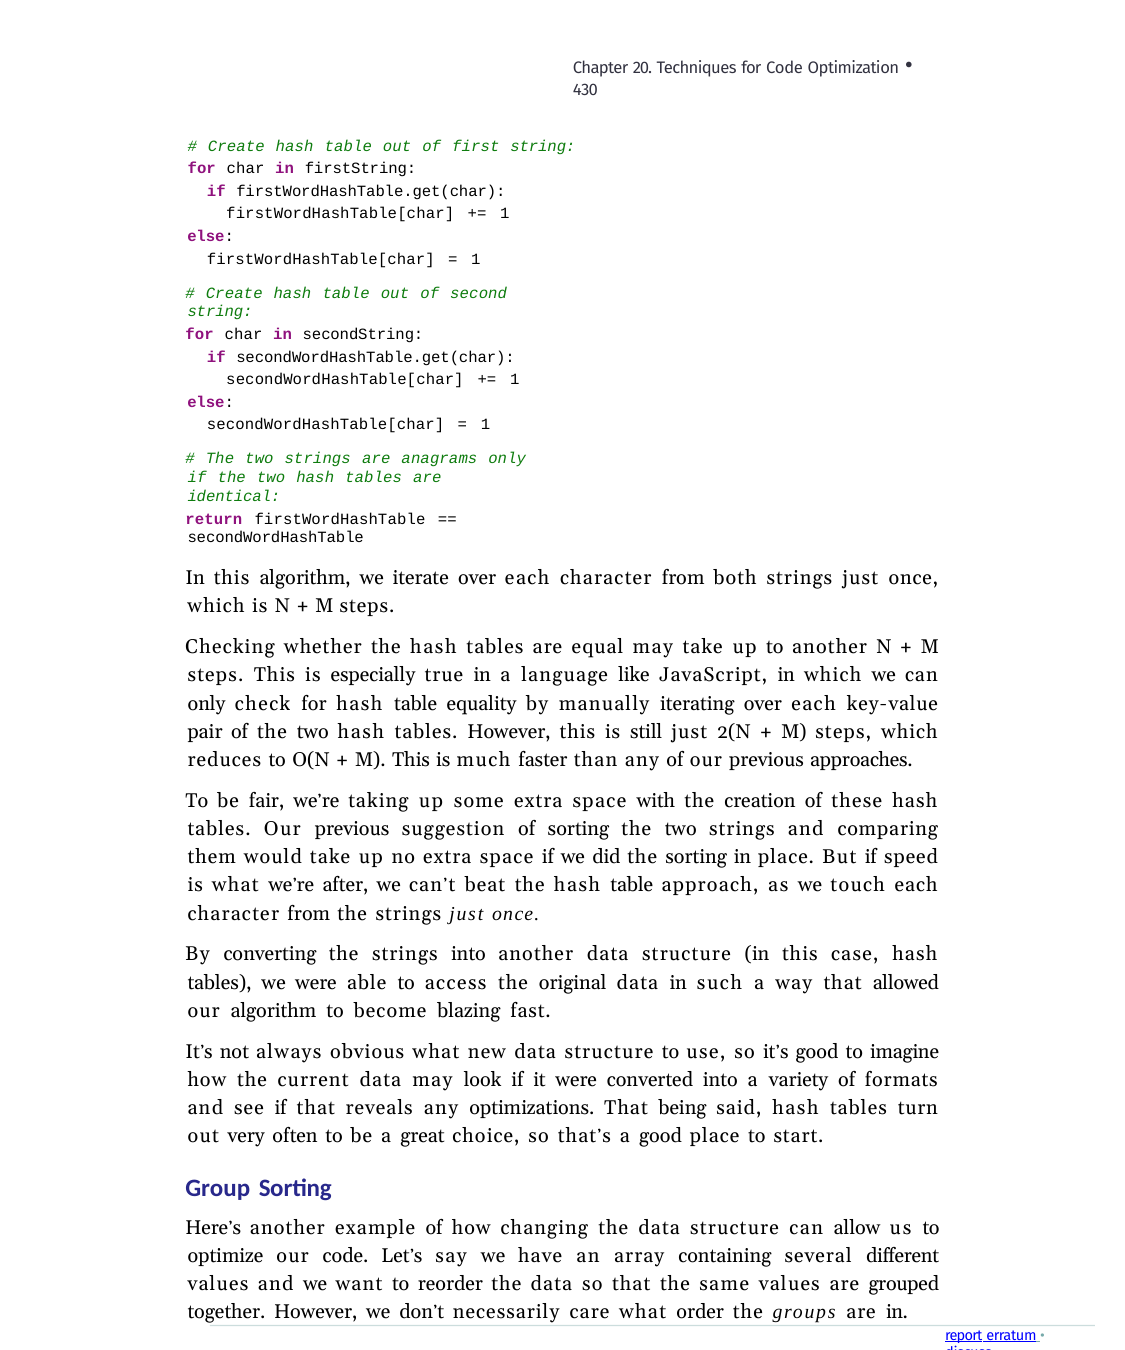

Chapter 20. Techniques for Code Optimization • 430

# Create hash table out of first string:
for char in firstString:
if firstWordHashTable.get(char): firstWordHashTable[char] += 1
else:
firstWordHashTable[char] = 1
# Create hash table out of second string:
for char in secondString:
if secondWordHashTable.get(char): secondWordHashTable[char] += 1
else:
secondWordHashTable[char] = 1
# The two strings are anagrams only if the two hash tables are identical:
return firstWordHashTable == secondWordHashTable
In this algorithm, we iterate over each character from both strings just once, which is N + M steps.
Checking whether the hash tables are equal may take up to another N + M steps. This is especially true in a language like JavaScript, in which we can only check for hash table equality by manually iterating over each key-value pair of the two hash tables. However, this is still just 2(N + M) steps, which reduces to O(N + M). This is much faster than any of our previous approaches.
To be fair, we’re taking up some extra space with the creation of these hash tables. Our previous suggestion of sorting the two strings and comparing them would take up no extra space if we did the sorting in place. But if speed is what we’re after, we can’t beat the hash table approach, as we touch each character from the strings just once.
By converting the strings into another data structure (in this case, hash tables), we were able to access the original data in such a way that allowed our algorithm to become blazing fast.
It’s not always obvious what new data structure to use, so it’s good to imagine how the current data may look if it were converted into a variety of formats and see if that reveals any optimizations. That being said, hash tables turn out very often to be a great choice, so that’s a good place to start.

Group Sorting
Here’s another example of how changing the data structure can allow us to optimize our code. Let’s say we have an array containing several different values and we want to reorder the data so that the same values are grouped together. However, we don’t necessarily care what order the groups are in.
report erratum • discuss